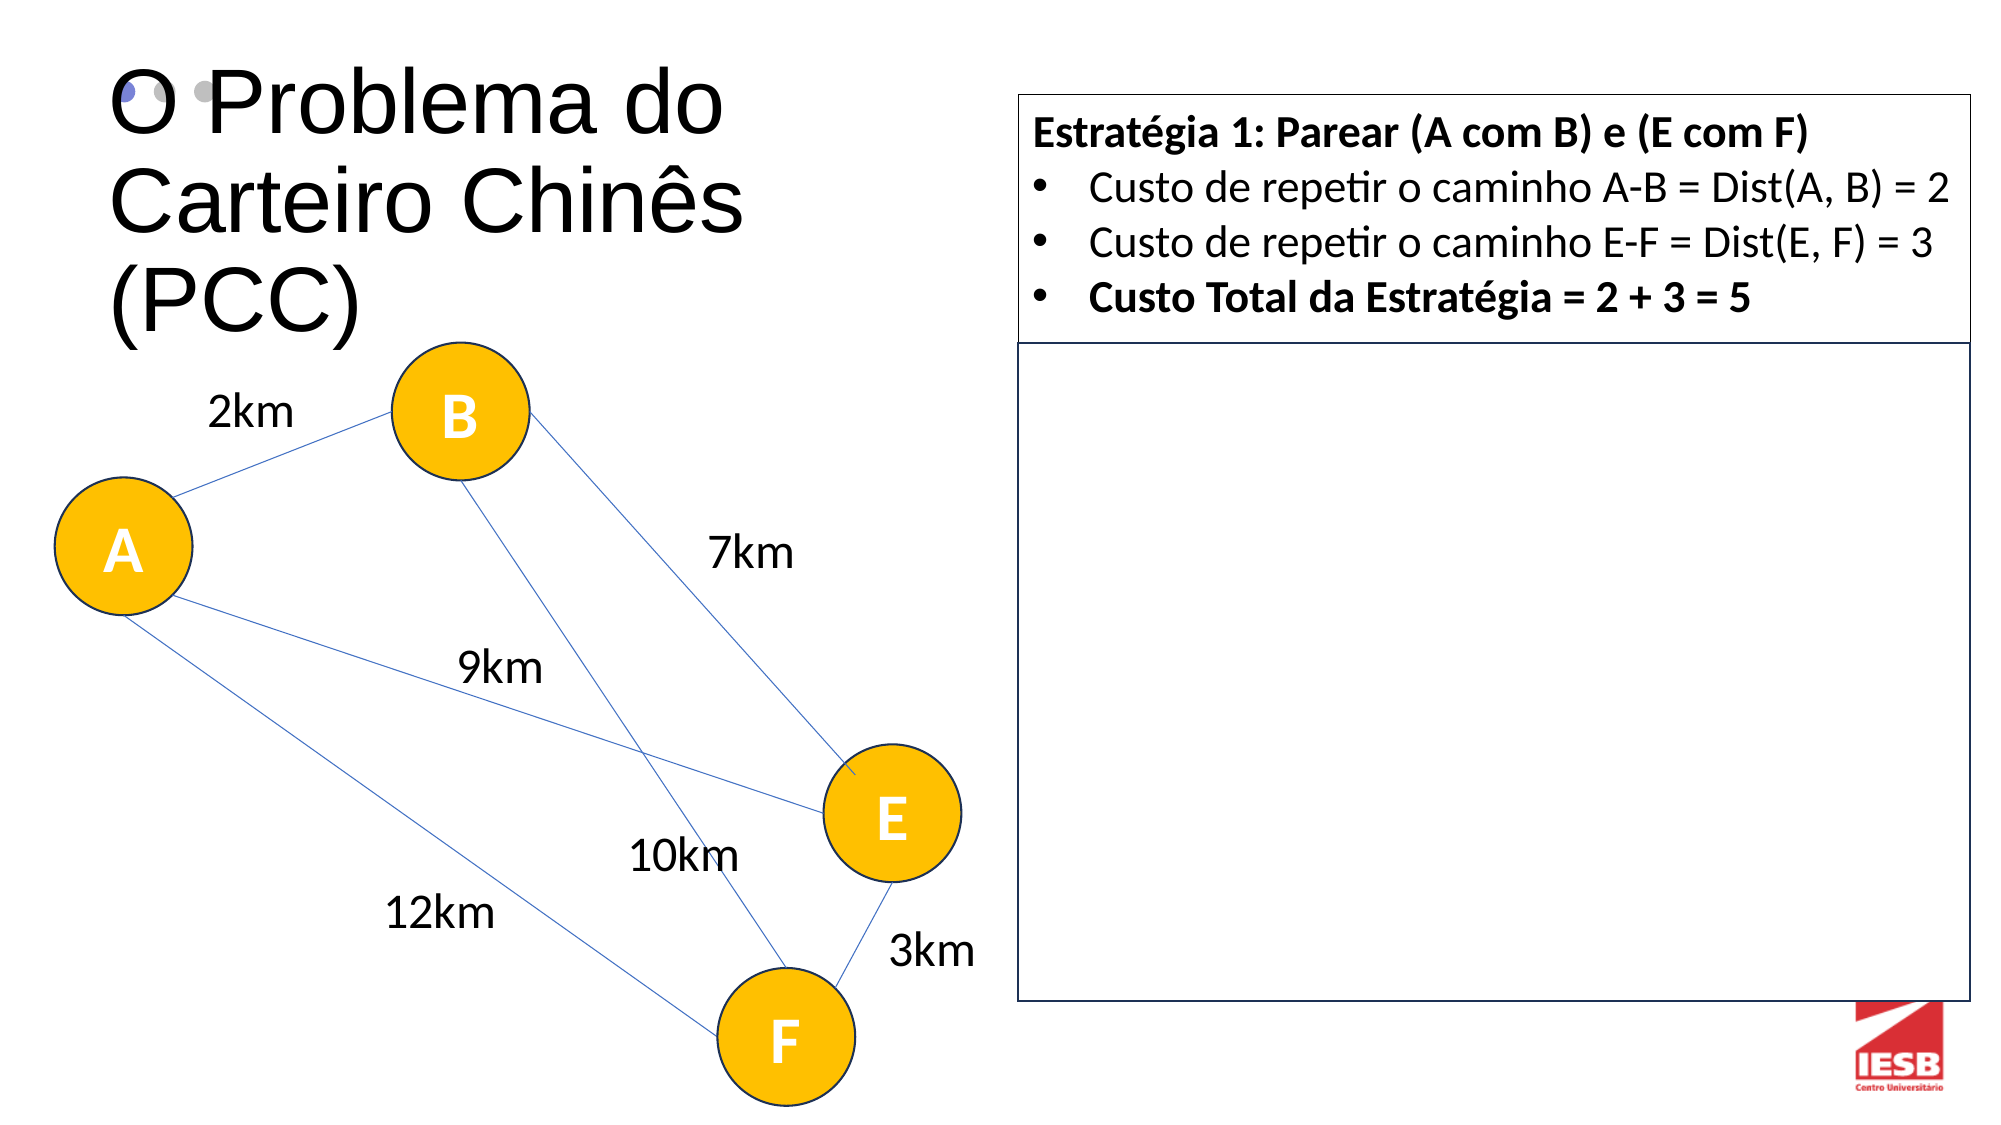

# O Problema do Carteiro Chinês (PCC)
Estratégia 1: Parear (A com B) e (E com F)
Custo de repetir o caminho A-B = Dist(A, B) = 2
Custo de repetir o caminho E-F = Dist(E, F) = 3
Custo Total da Estratégia = 2 + 3 = 5

Estratégia 2: Parear (A com E) e (B com F)
Custo de repetir o caminho A-E = Dist(A, E) = 9
Custo de repetir o caminho B-F = Dist(B, F) = 10
Custo Total da Estratégia = 9 + 10 = 19

Estratégia 3: Parear (A com F) e (B com E)
Custo de repetir o caminho A-F = Dist(A, F) = 12
Custo de repetir o caminho B-E = Dist(B, E) = 7
Custo Total da Estratégia = 12 + 7 = 19
B

2km
A
7km
9km
E
10km
12km
3km
F